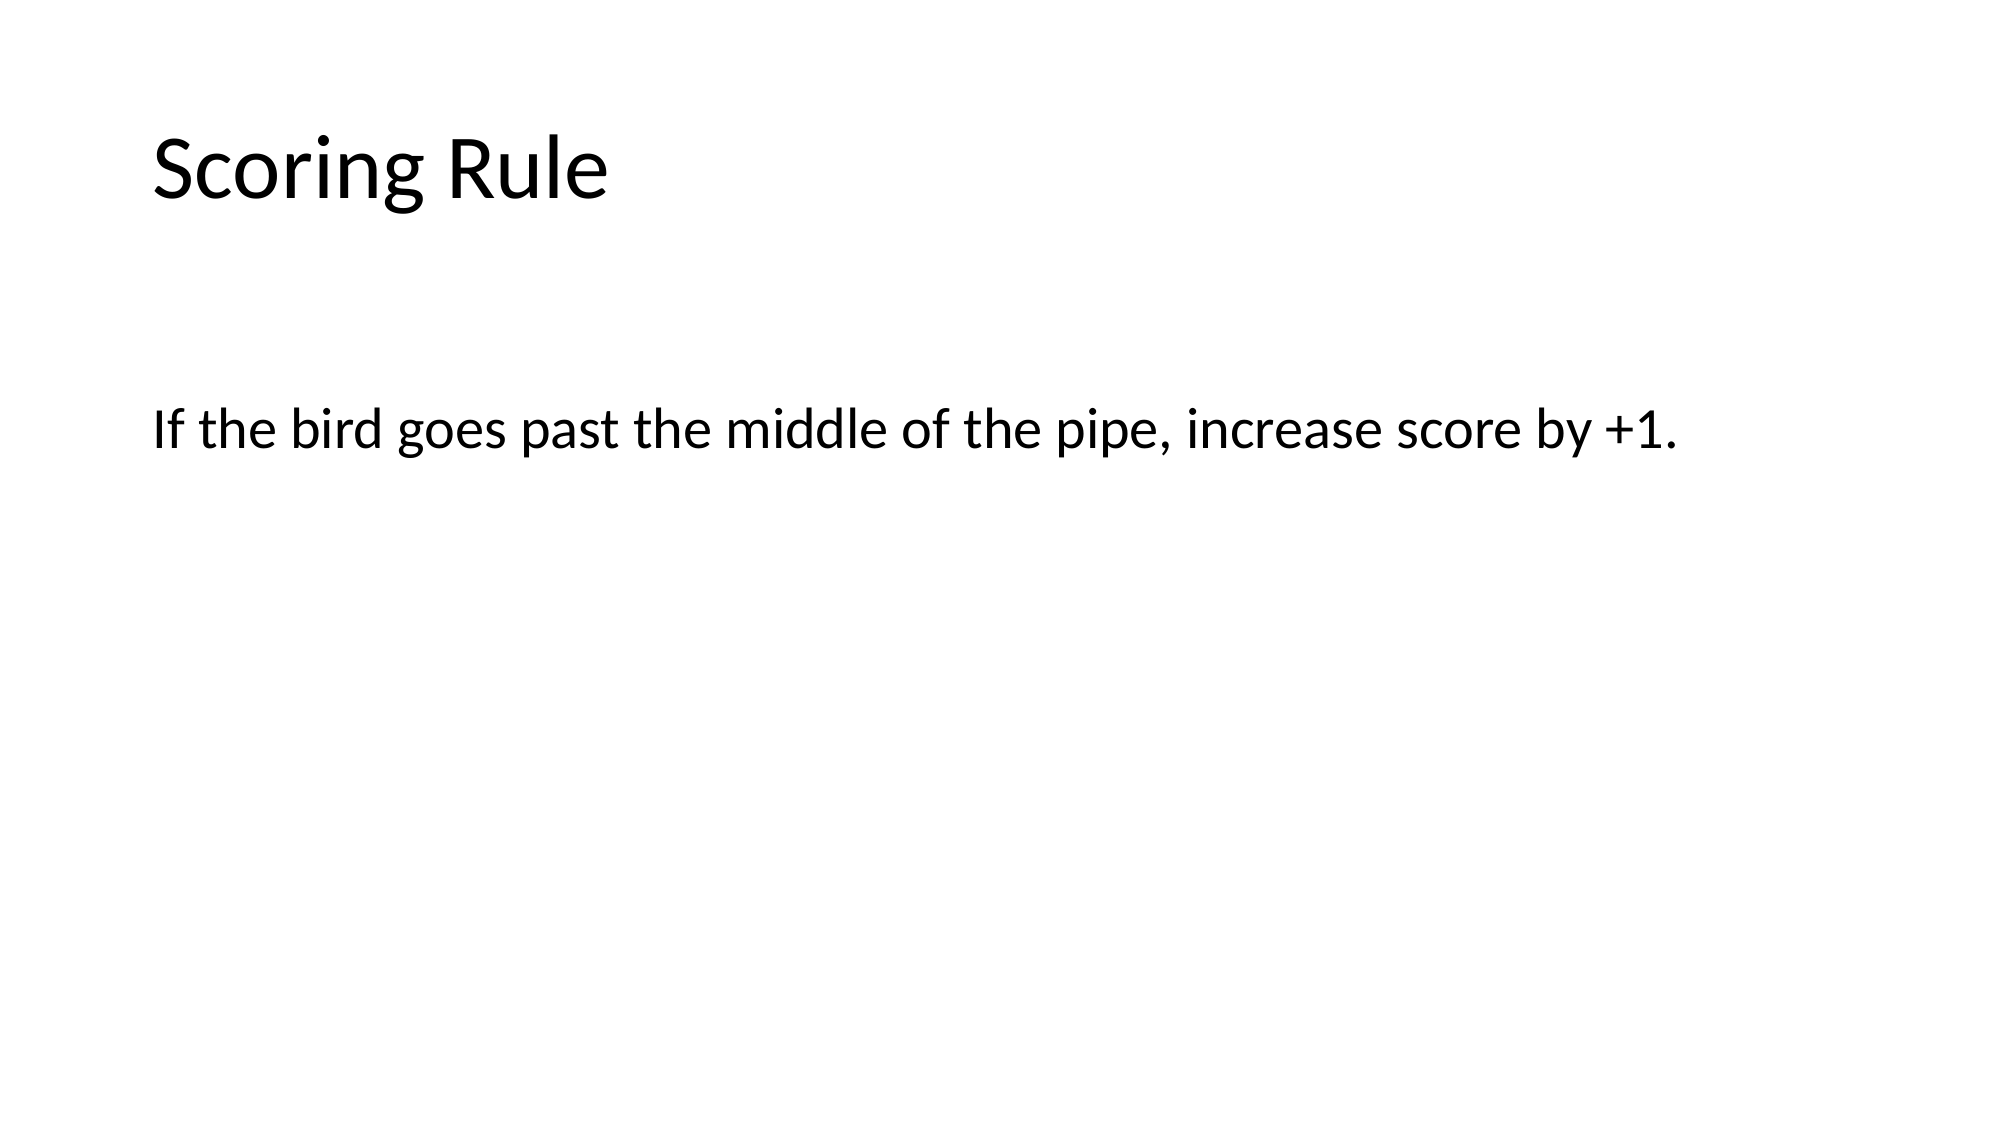

# Scoring Rule

If the bird goes past the middle of the pipe, increase score by +1.